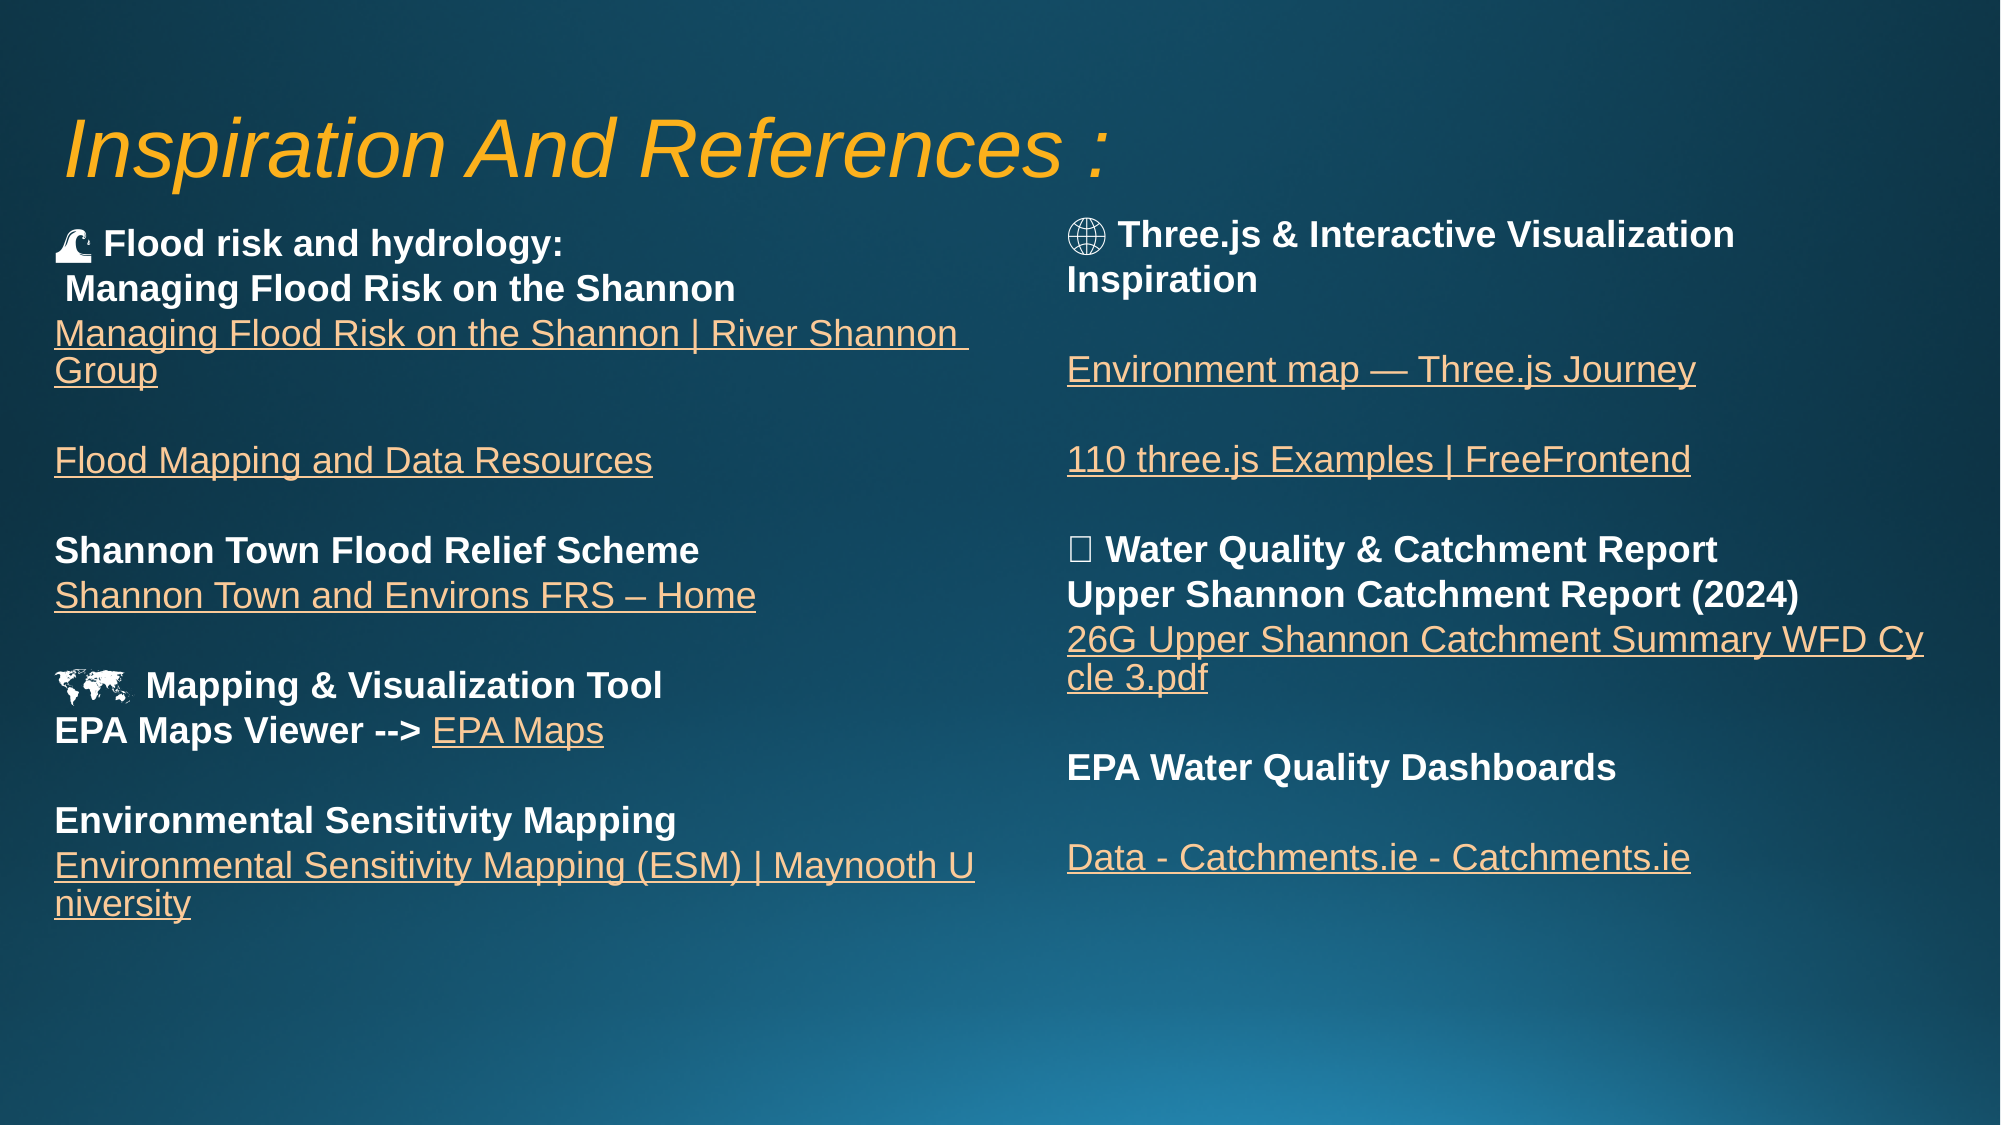

Inspiration And References :
🌐 Three.js & Interactive Visualization Inspiration

Environment map — Three.js Journey

110 three.js Examples | FreeFrontend

🧪 Water Quality & Catchment Report
Upper Shannon Catchment Report (2024)
26G Upper Shannon Catchment Summary WFD Cycle 3.pdf

EPA Water Quality Dashboards

Data - Catchments.ie - Catchments.ie

🌊 Flood risk and hydrology:
 Managing Flood Risk on the Shannon
Managing Flood Risk on the Shannon | River Shannon Group

Flood Mapping and Data Resources

Shannon Town Flood Relief Scheme
Shannon Town and Environs FRS – Home

🗺️ Mapping & Visualization Tool
EPA Maps Viewer --> EPA Maps

Environmental Sensitivity Mapping
Environmental Sensitivity Mapping (ESM) | Maynooth University